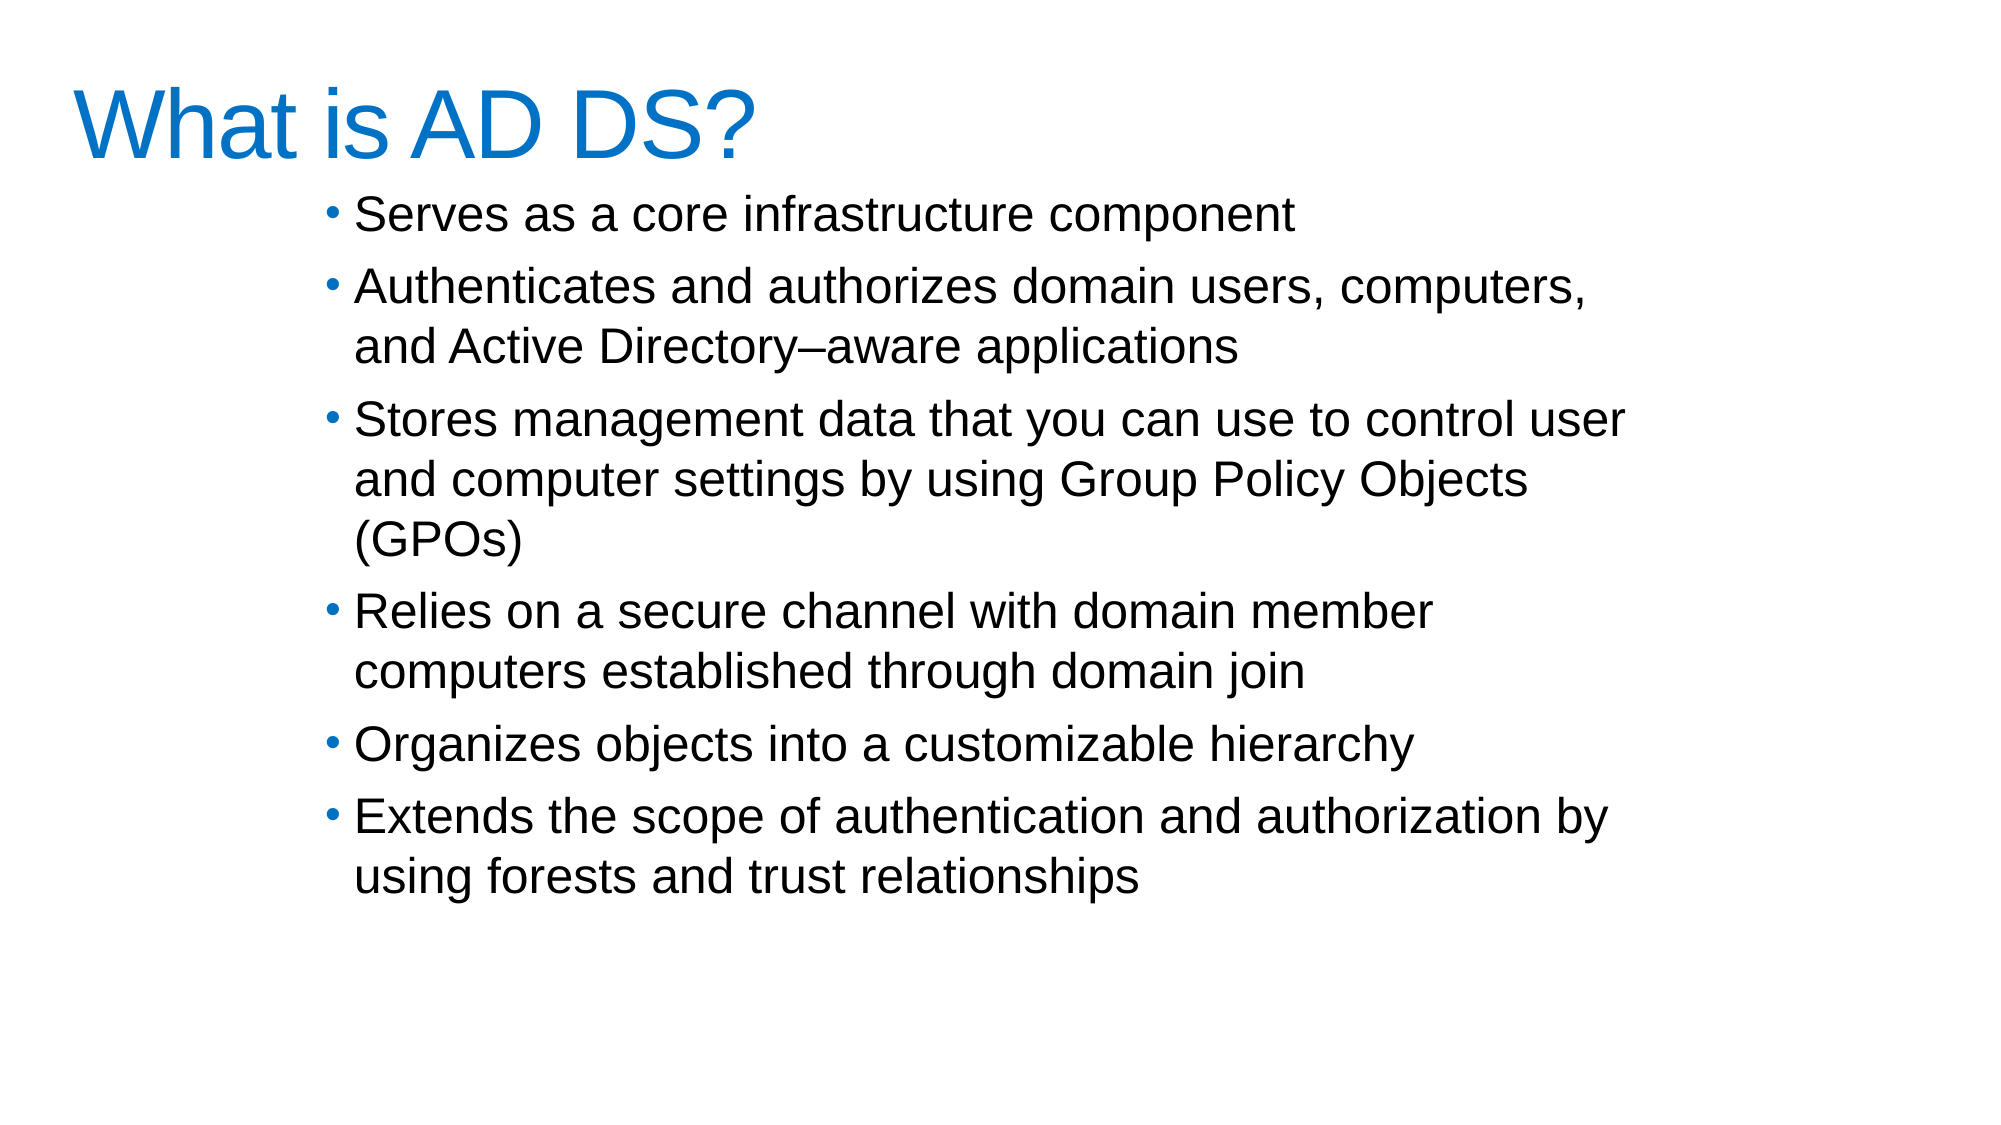

# What is AD DS?
Serves as a core infrastructure component
Authenticates and authorizes domain users, computers, and Active Directory–aware applications
Stores management data that you can use to control user and computer settings by using Group Policy Objects (GPOs)
Relies on a secure channel with domain member computers established through domain join
Organizes objects into a customizable hierarchy
Extends the scope of authentication and authorization by using forests and trust relationships